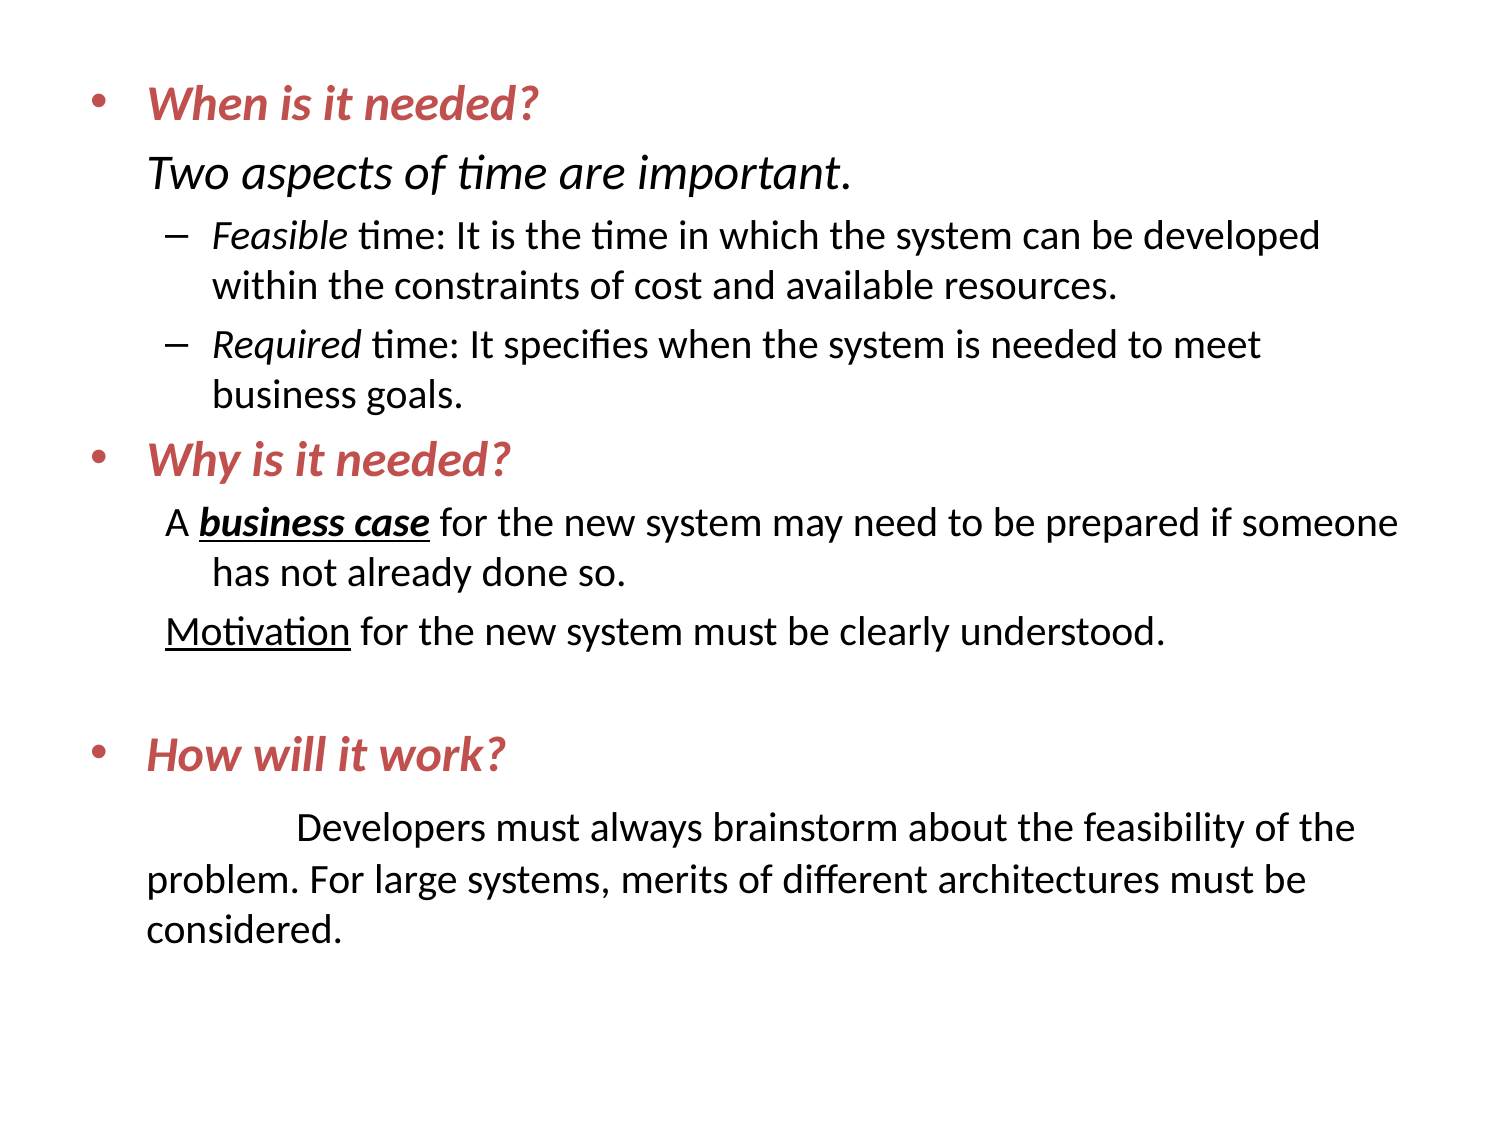

When is it needed?
	Two aspects of time are important.
Feasible time: It is the time in which the system can be developed within the constraints of cost and available resources.
Required time: It specifies when the system is needed to meet business goals.
Why is it needed?
A business case for the new system may need to be prepared if someone has not already done so.
Motivation for the new system must be clearly understood.

How will it work?
		Developers must always brainstorm about the feasibility of the problem. For large systems, merits of different architectures must be considered.